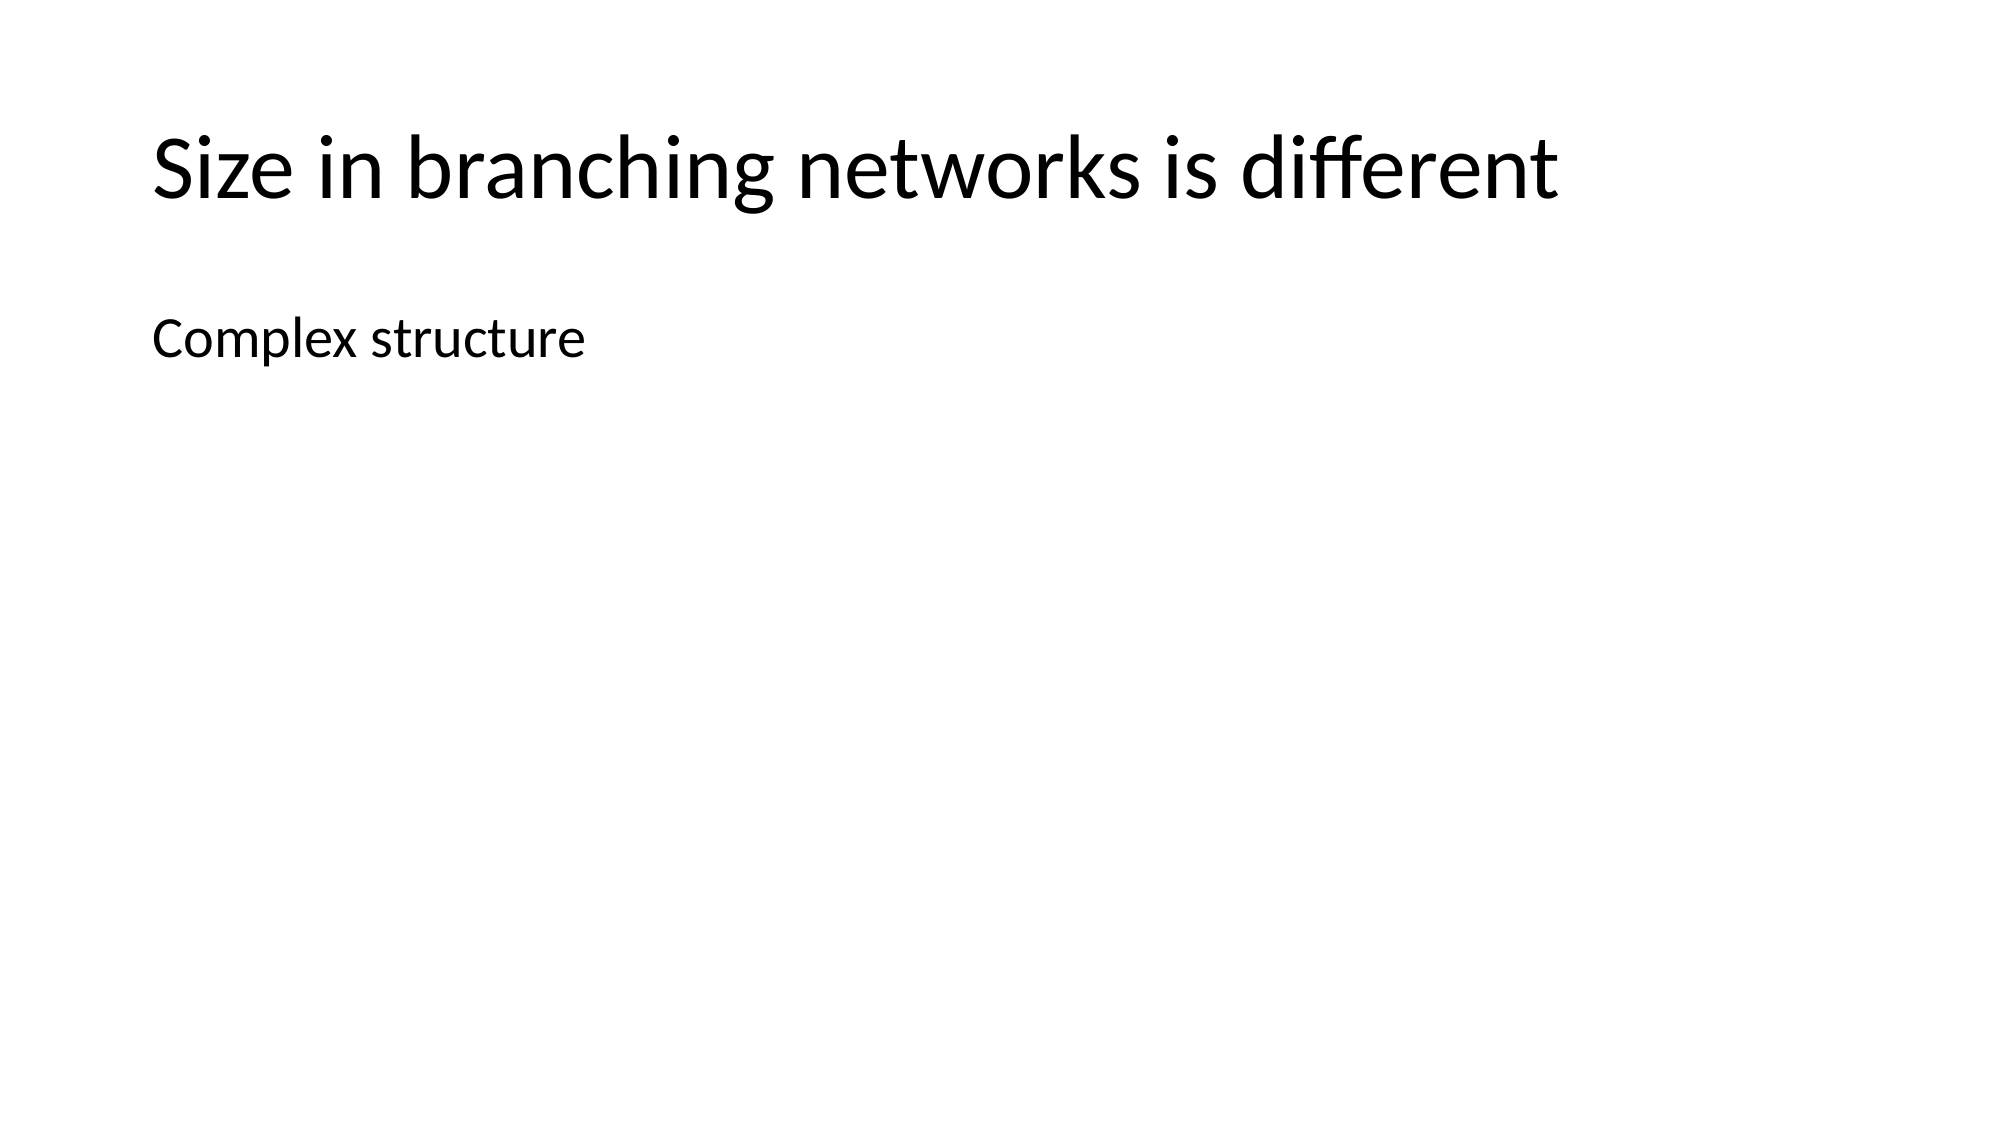

# Size in branching networks is different
Complex structure